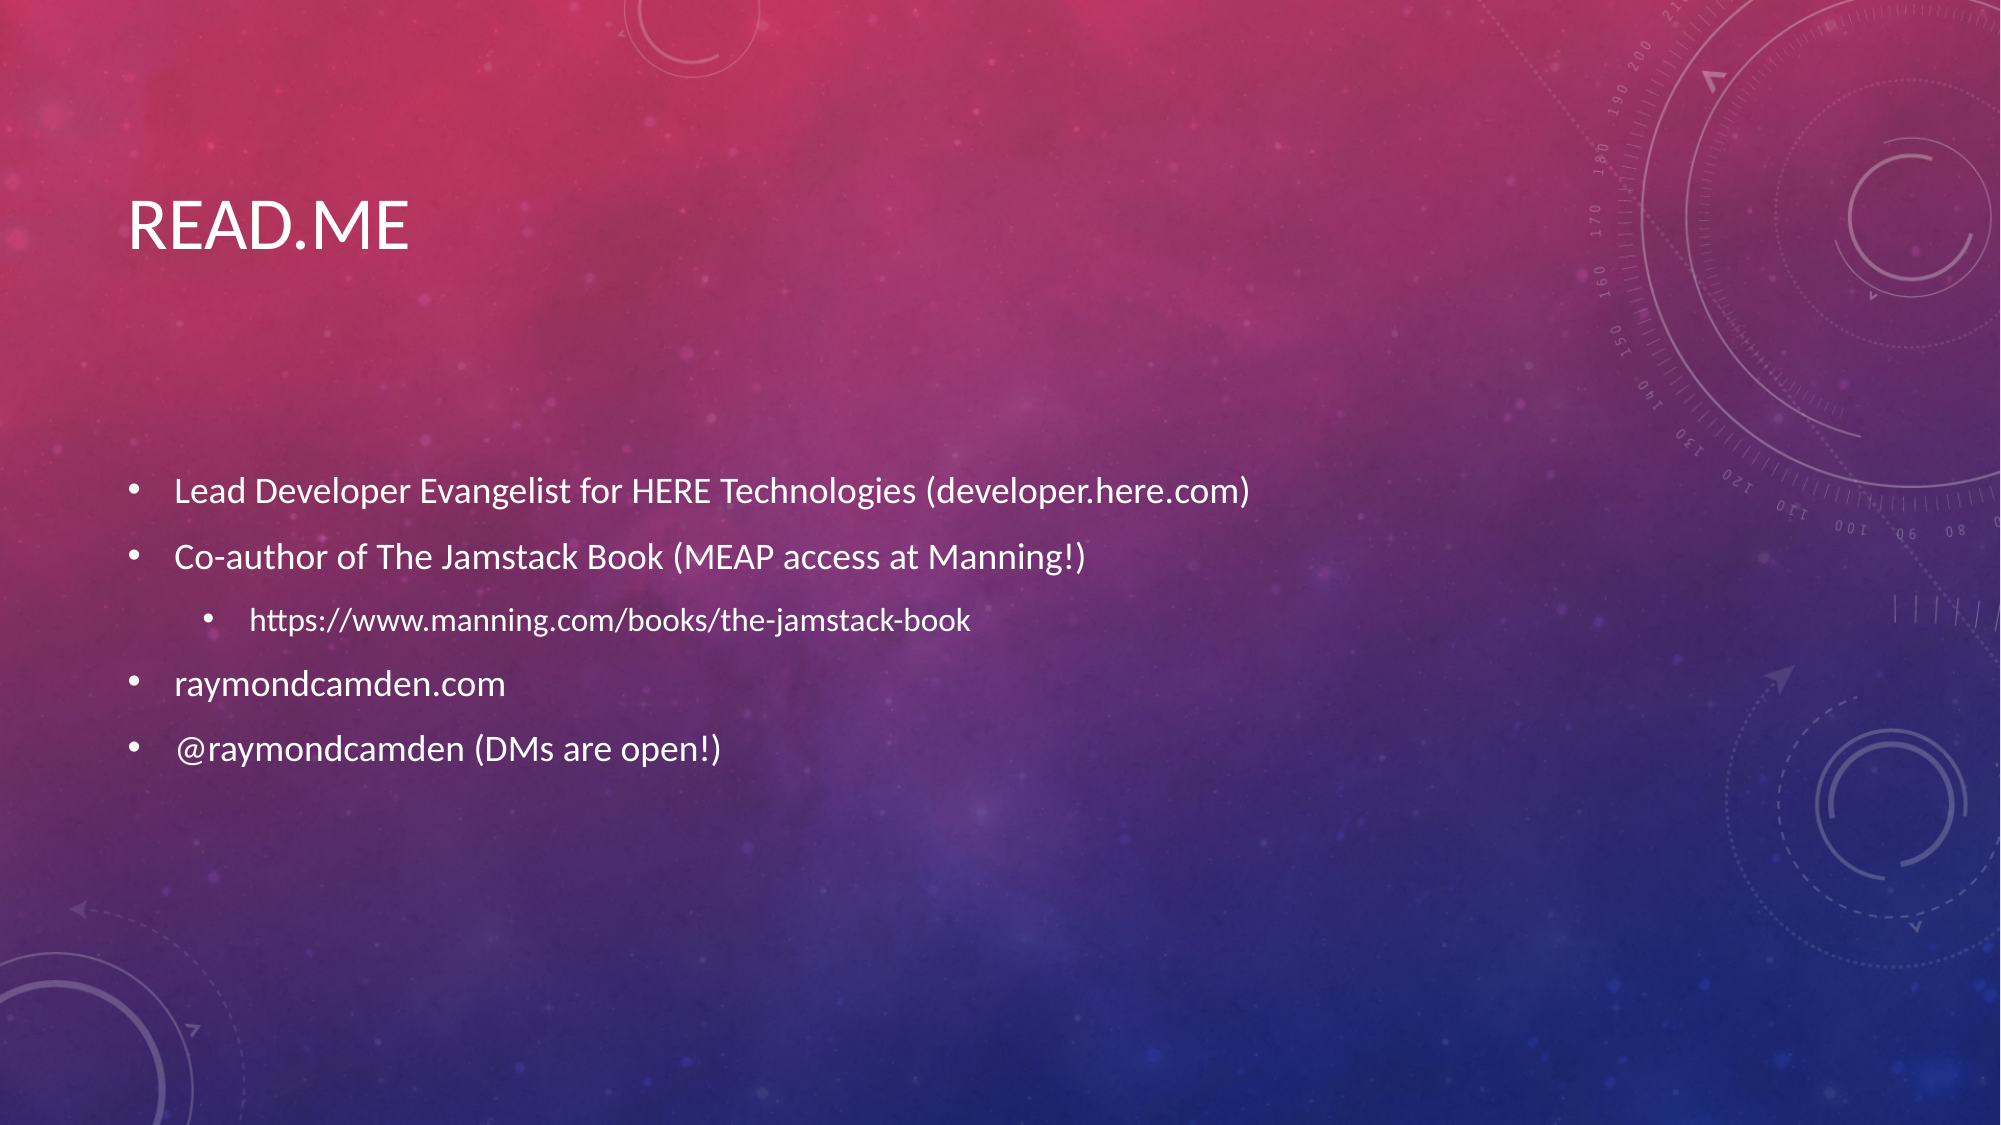

# Read.me
Lead Developer Evangelist for HERE Technologies (developer.here.com)
Co-author of The Jamstack Book (MEAP access at Manning!)
https://www.manning.com/books/the-jamstack-book
raymondcamden.com
@raymondcamden (DMs are open!)